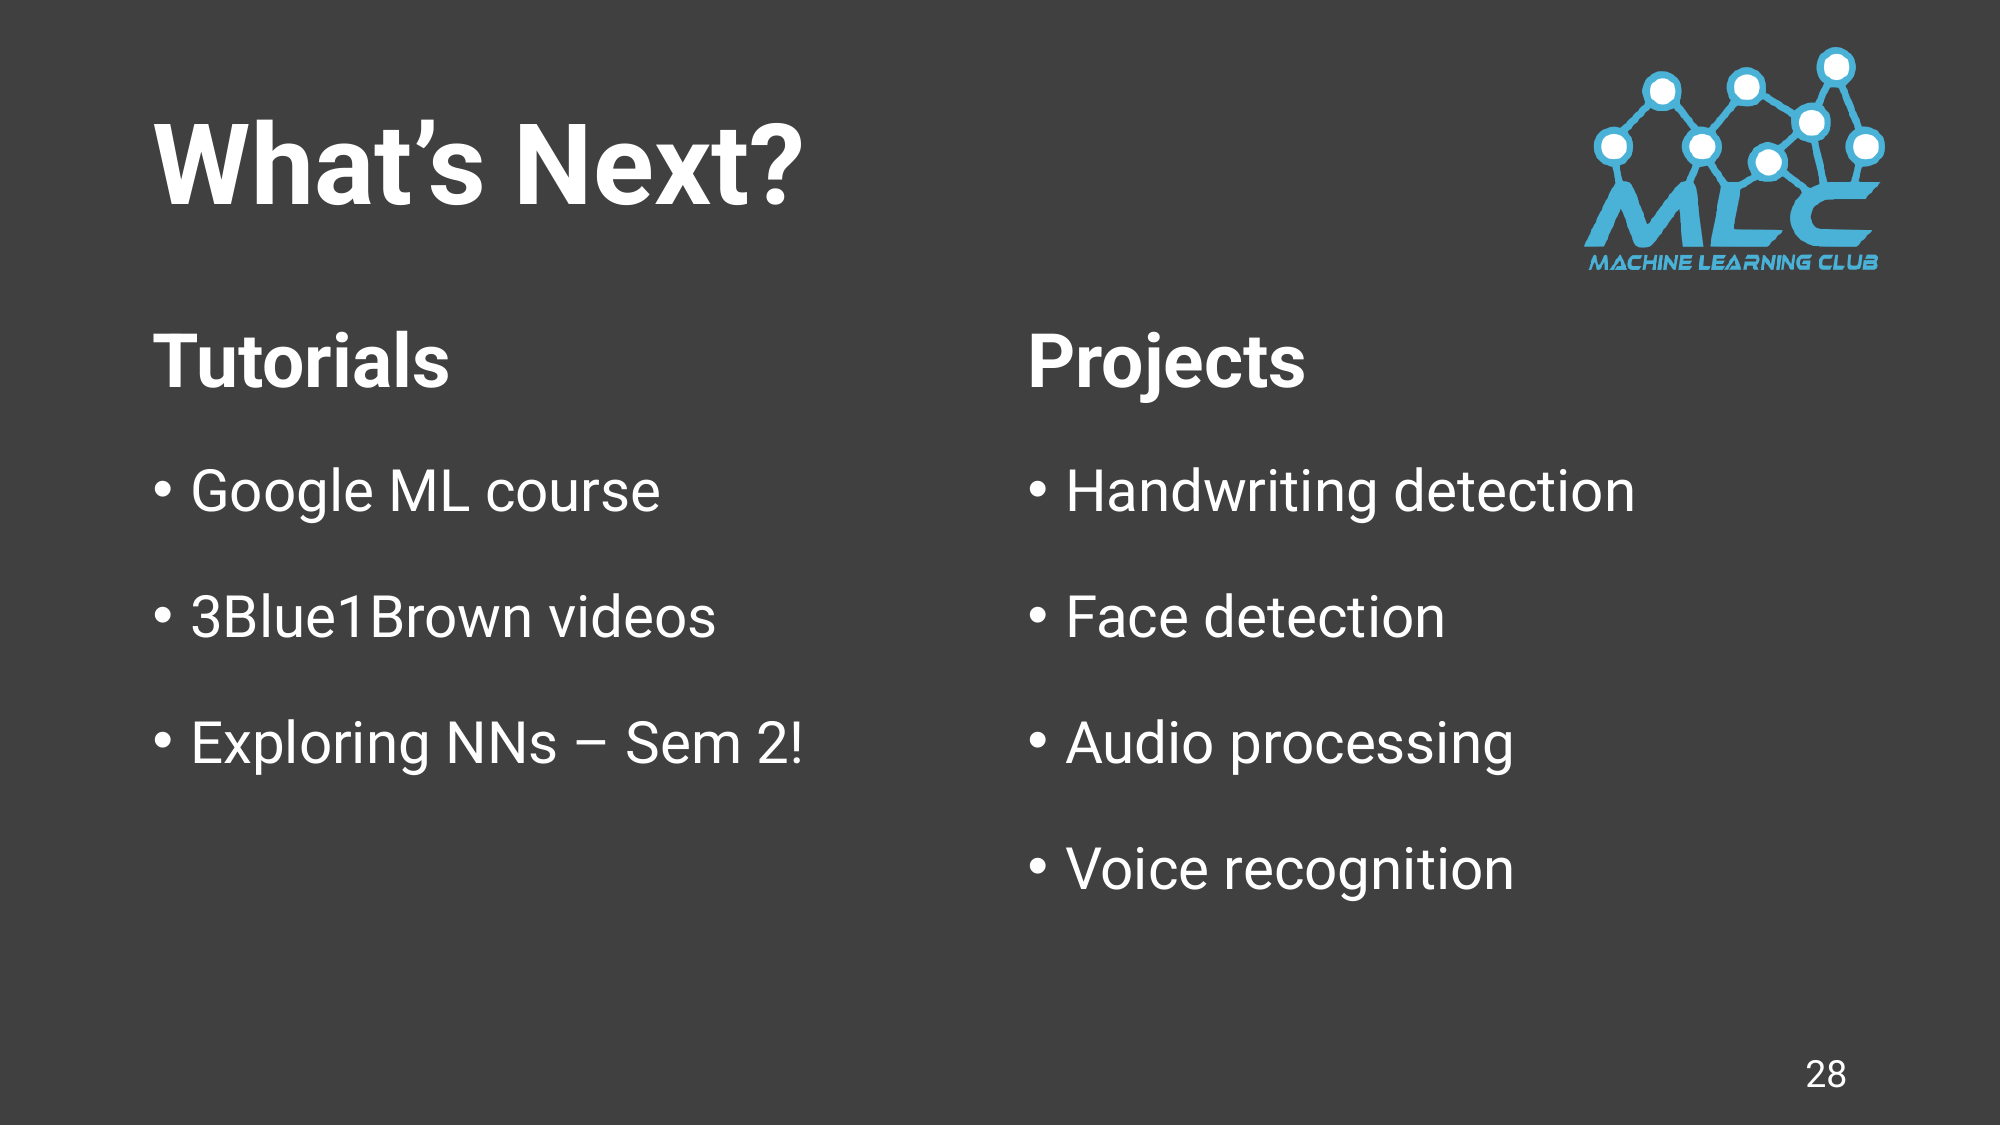

# What’s Next?
Tutorials
Projects
Google ML course
3Blue1Brown videos
Exploring NNs – Sem 2!
Handwriting detection
Face detection
Audio processing
Voice recognition
28